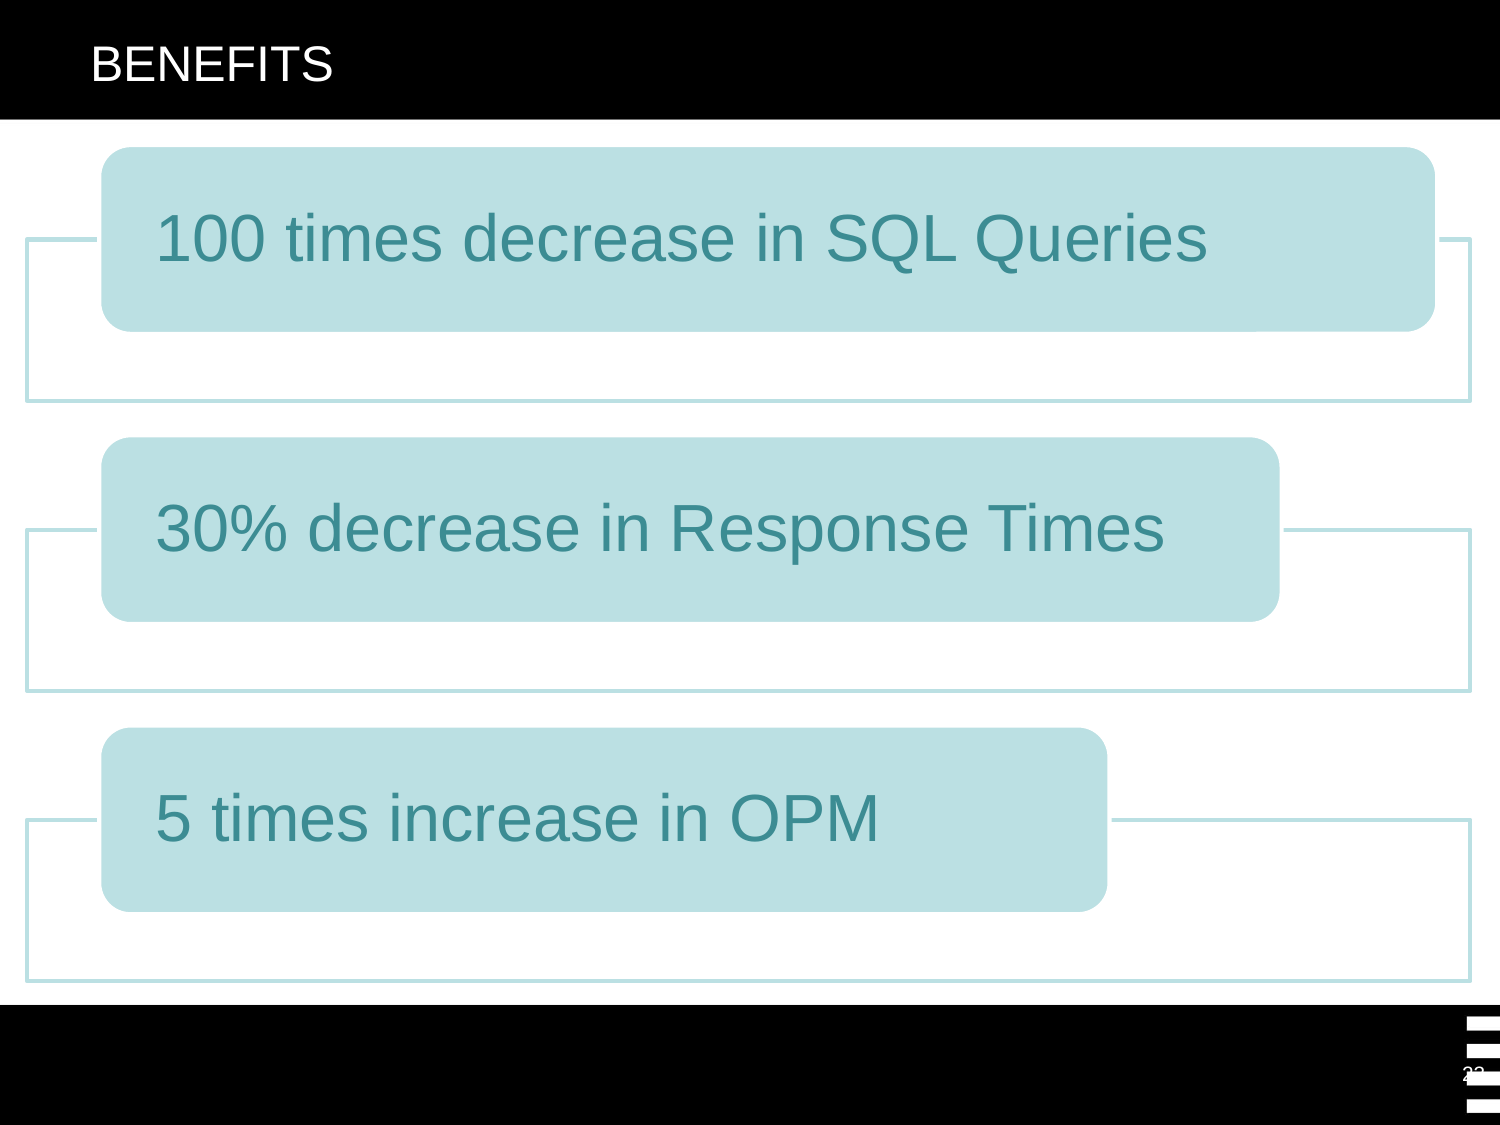

# BENEFITS
100 times decrease in SQL Queries
30% decrease in Response Times
5 times increase in OPM
23